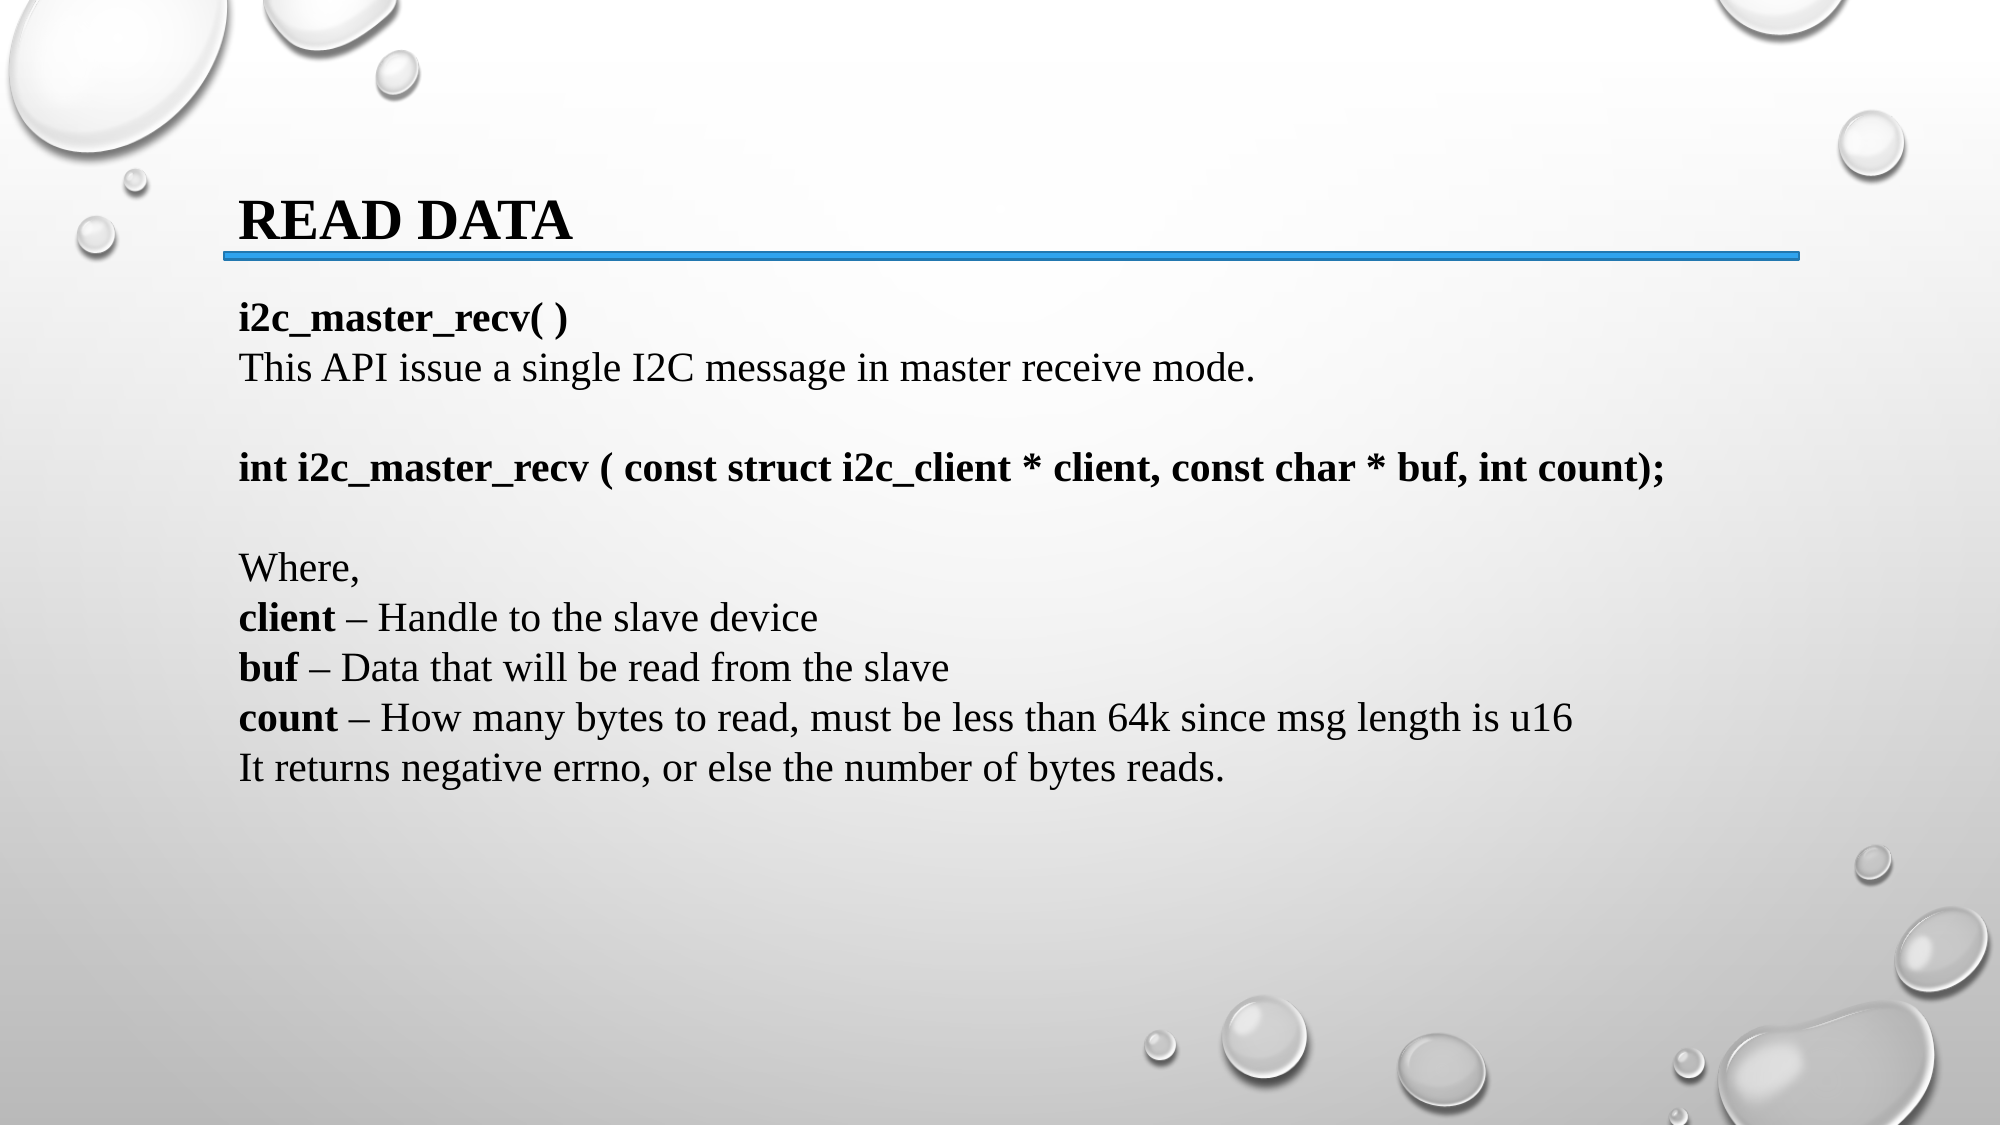

READ DATA

i2c_master_recv( )
This API issue a single I2C message in master receive mode.

int i2c_master_recv ( const struct i2c_client * client, const char * buf, int count);

Where,
client – Handle to the slave device
buf – Data that will be read from the slave
count – How many bytes to read, must be less than 64k since msg length is u16
It returns negative errno, or else the number of bytes reads.